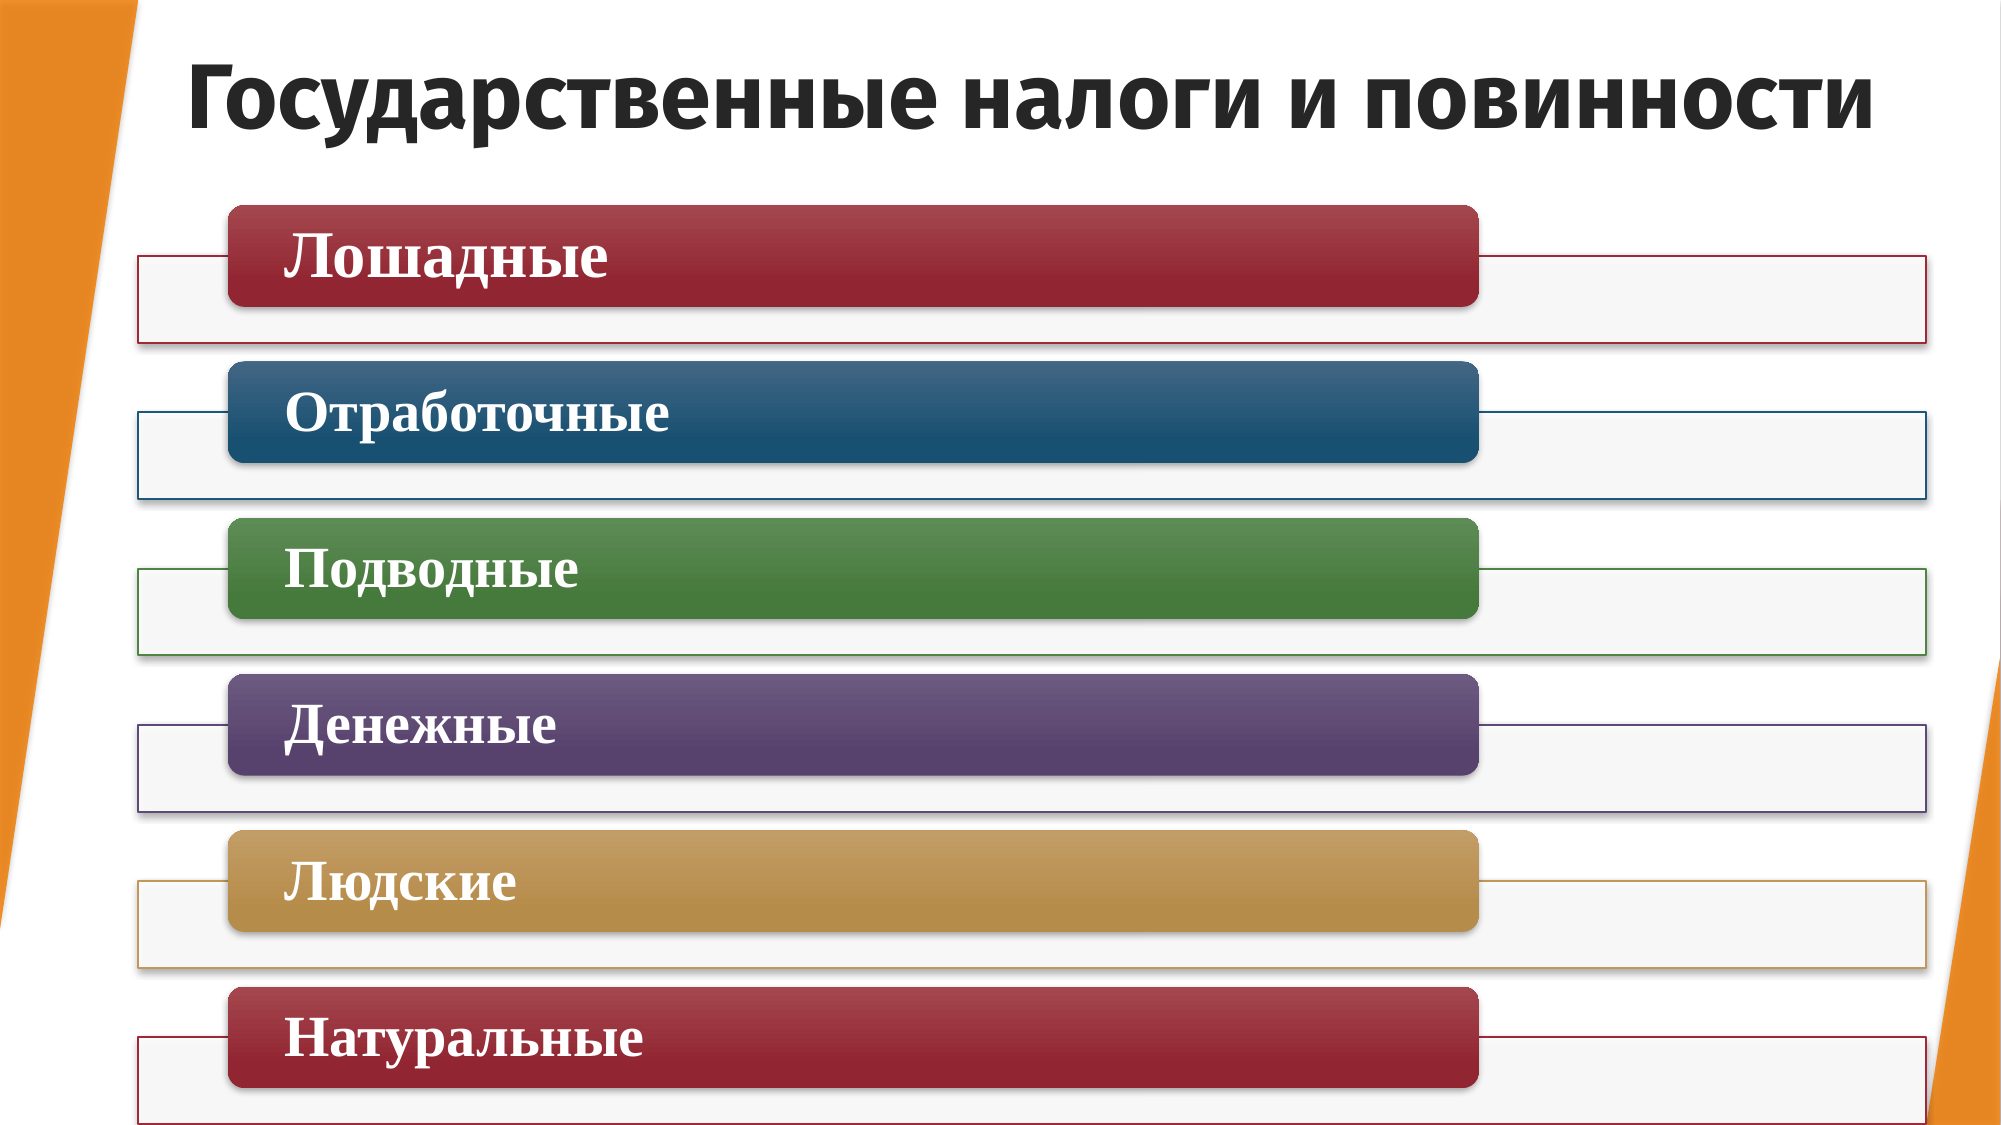

Государственные налоги и повинности
Лошадные
Отработочные
Подводные
Денежные
Людские
Натуральные